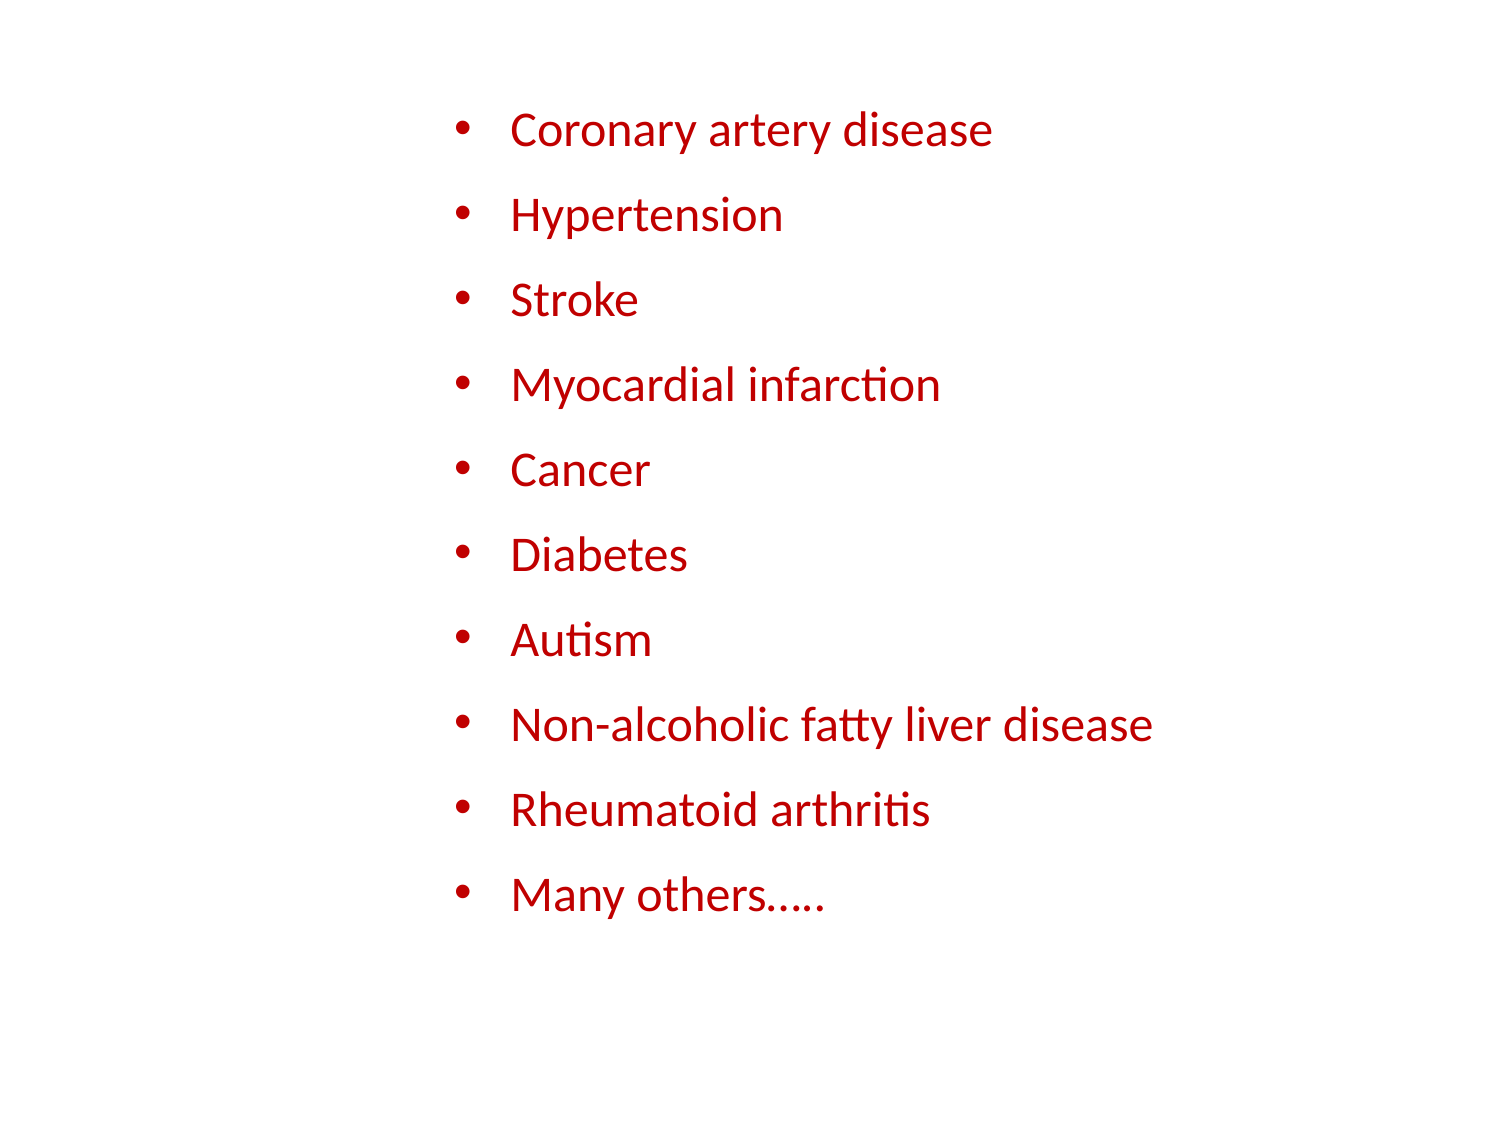

Coronary artery disease
Hypertension
Stroke
Myocardial infarction
Cancer
Diabetes
Autism
Non-alcoholic fatty liver disease
Rheumatoid arthritis
Many others…..